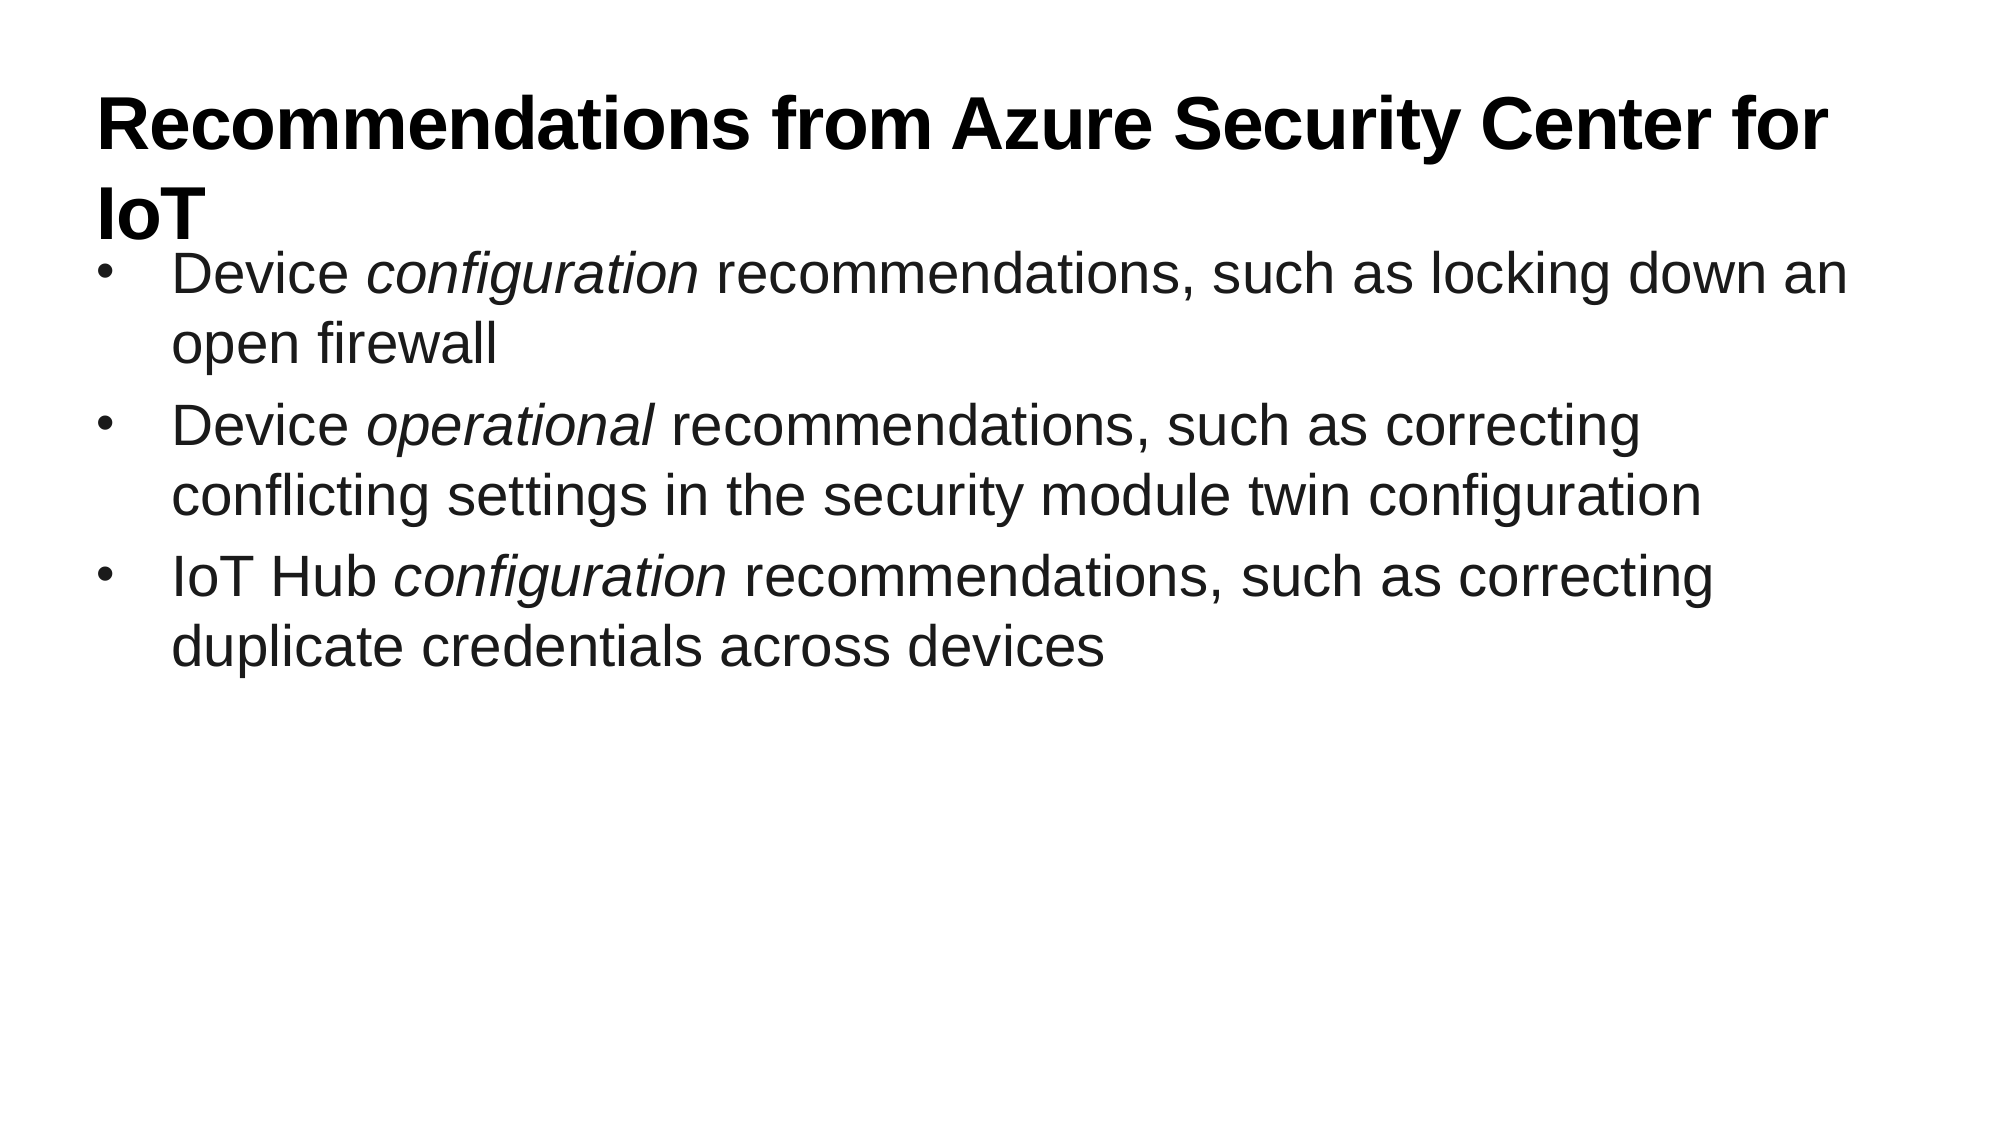

# Recommendations from Azure Security Center for IoT
Device configuration recommendations, such as locking down an open firewall
Device operational recommendations, such as correcting conflicting settings in the security module twin configuration
IoT Hub configuration recommendations, such as correcting duplicate credentials across devices